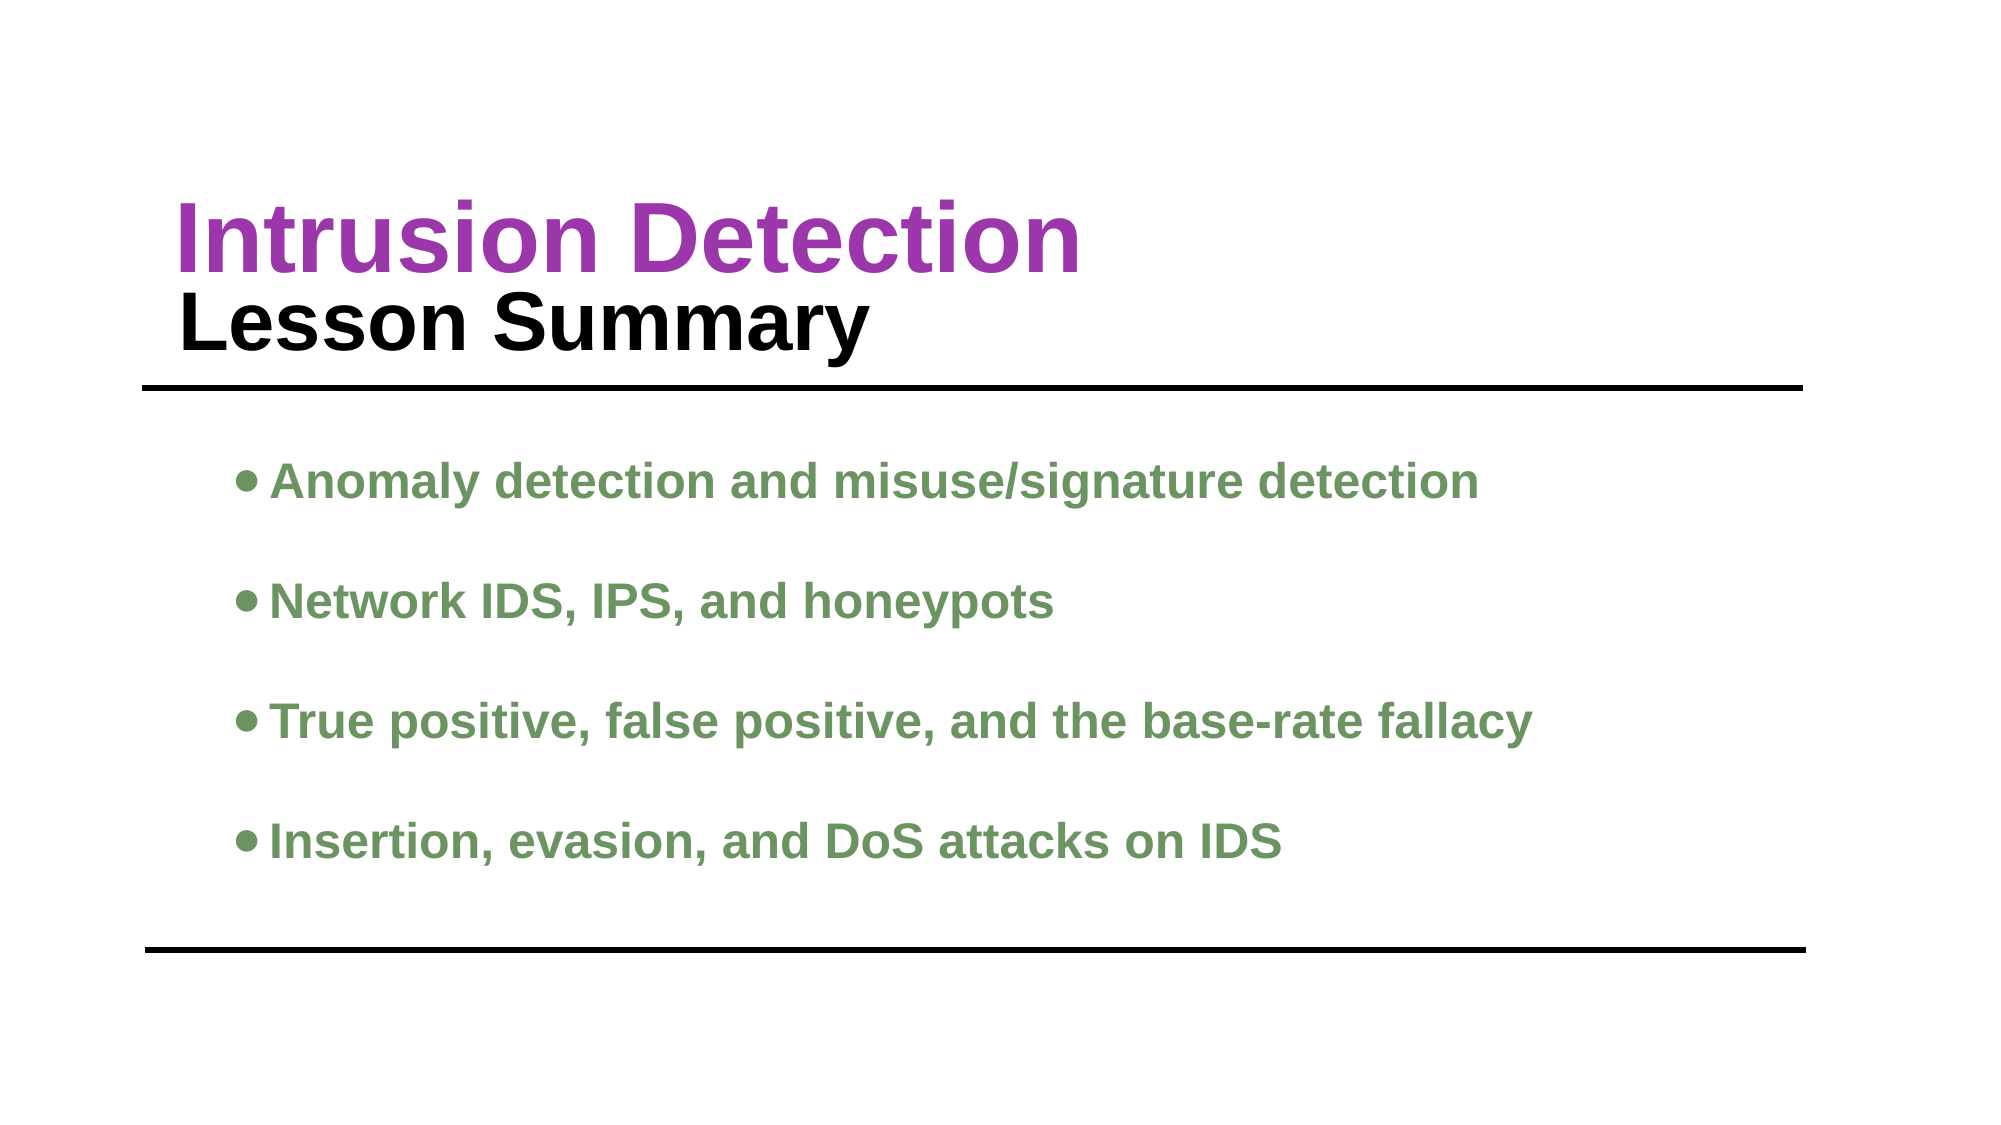

# Intrusion Detection
 Lesson Summary
Anomaly detection and misuse/signature detection

Network IDS, IPS, and honeypots

True positive, false positive, and the base-rate fallacy

Insertion, evasion, and DoS attacks on IDS